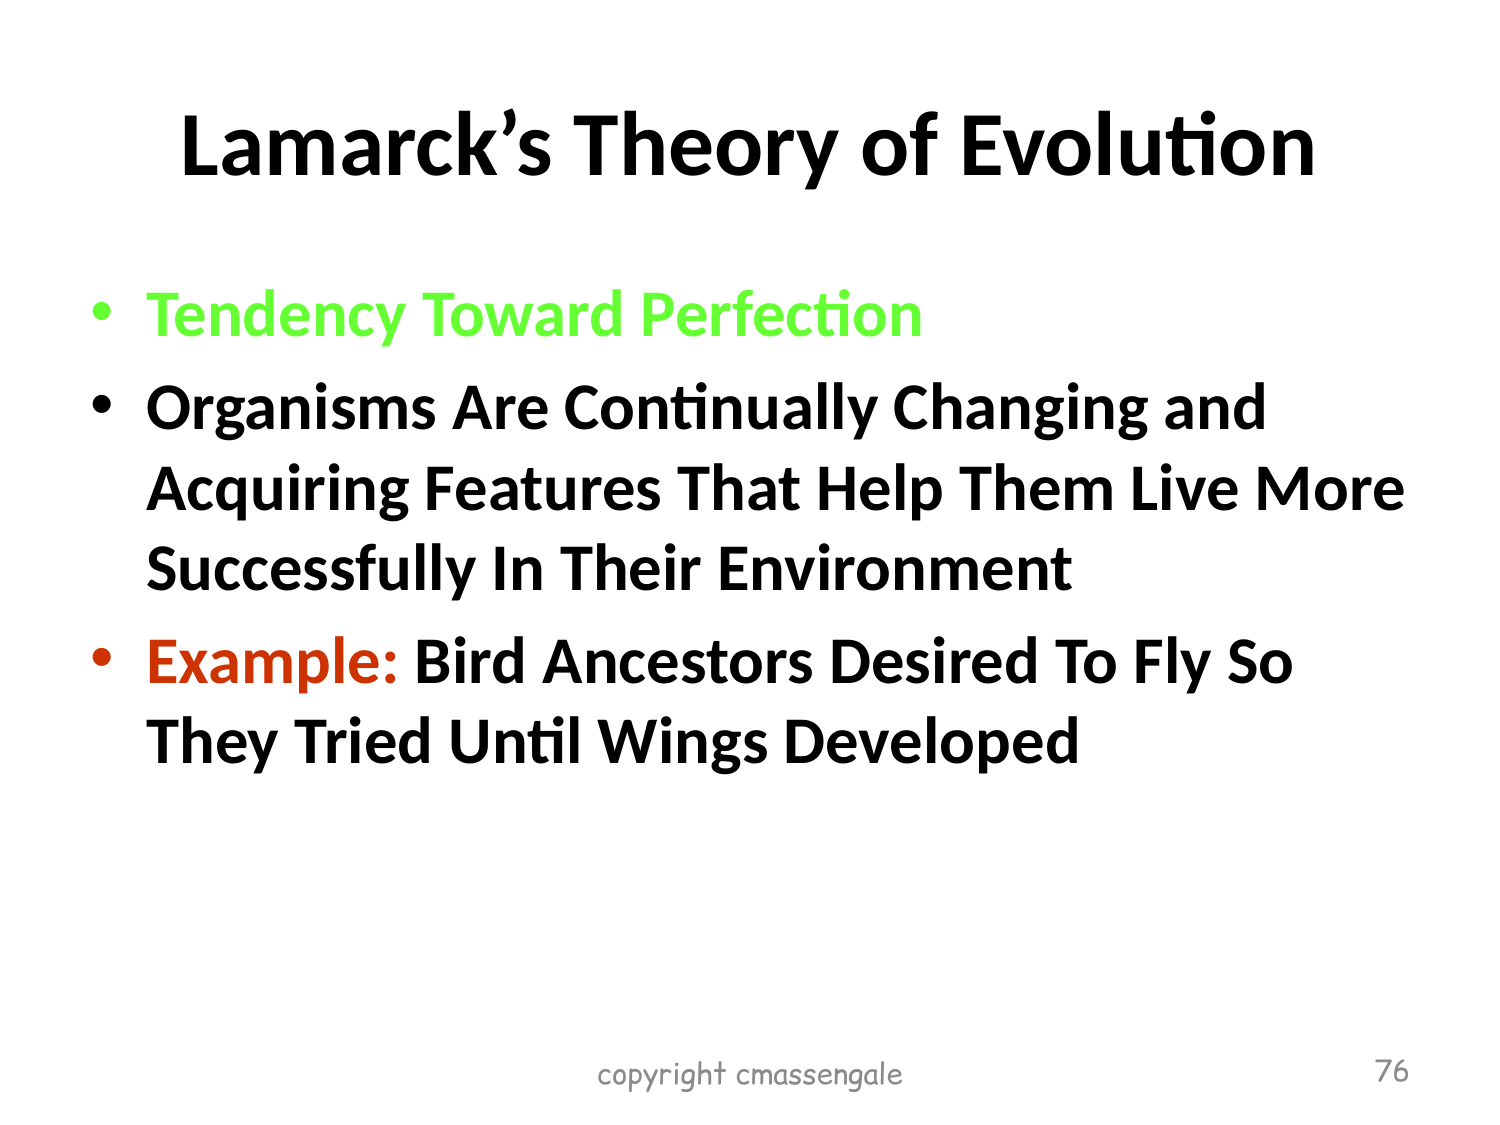

# Lamarck’s Theory of Evolution
Tendency Toward Perfection
Organisms Are Continually Changing and Acquiring Features That Help Them Live More Successfully In Their Environment
Example: Bird Ancestors Desired To Fly So They Tried Until Wings Developed
copyright cmassengale
76